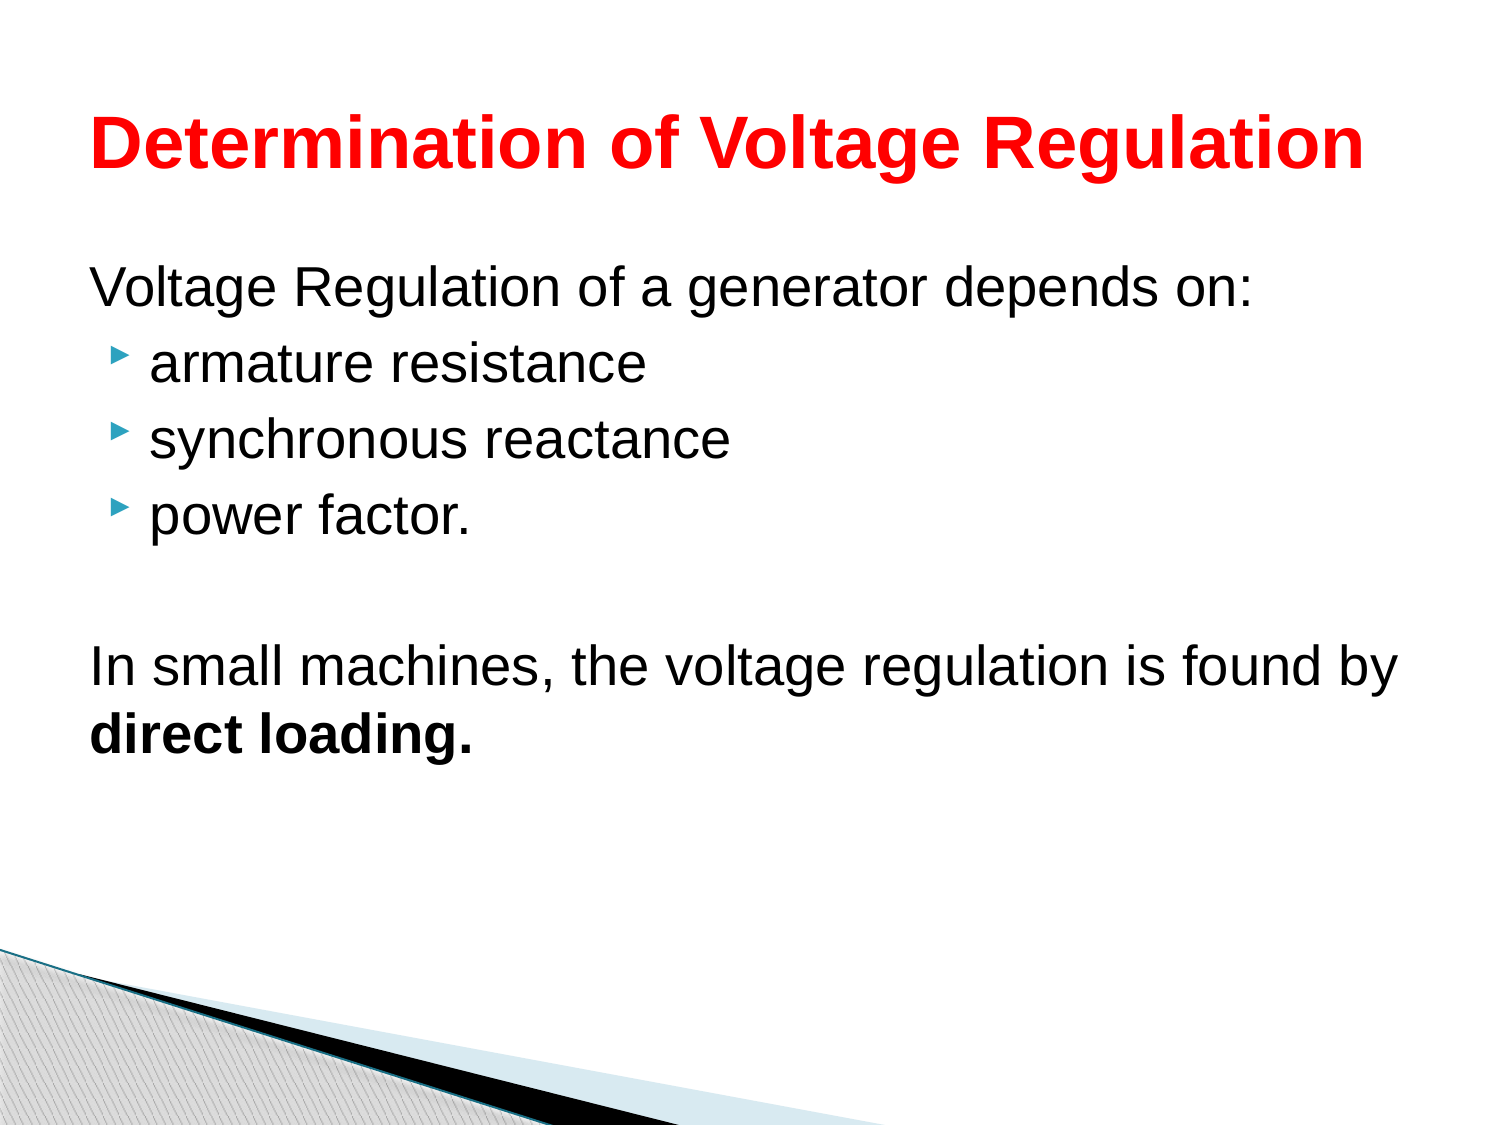

# Determination of Voltage Regulation
Voltage Regulation of a generator depends on:
armature resistance
synchronous reactance
power factor.

In small machines, the voltage regulation is found by direct loading.